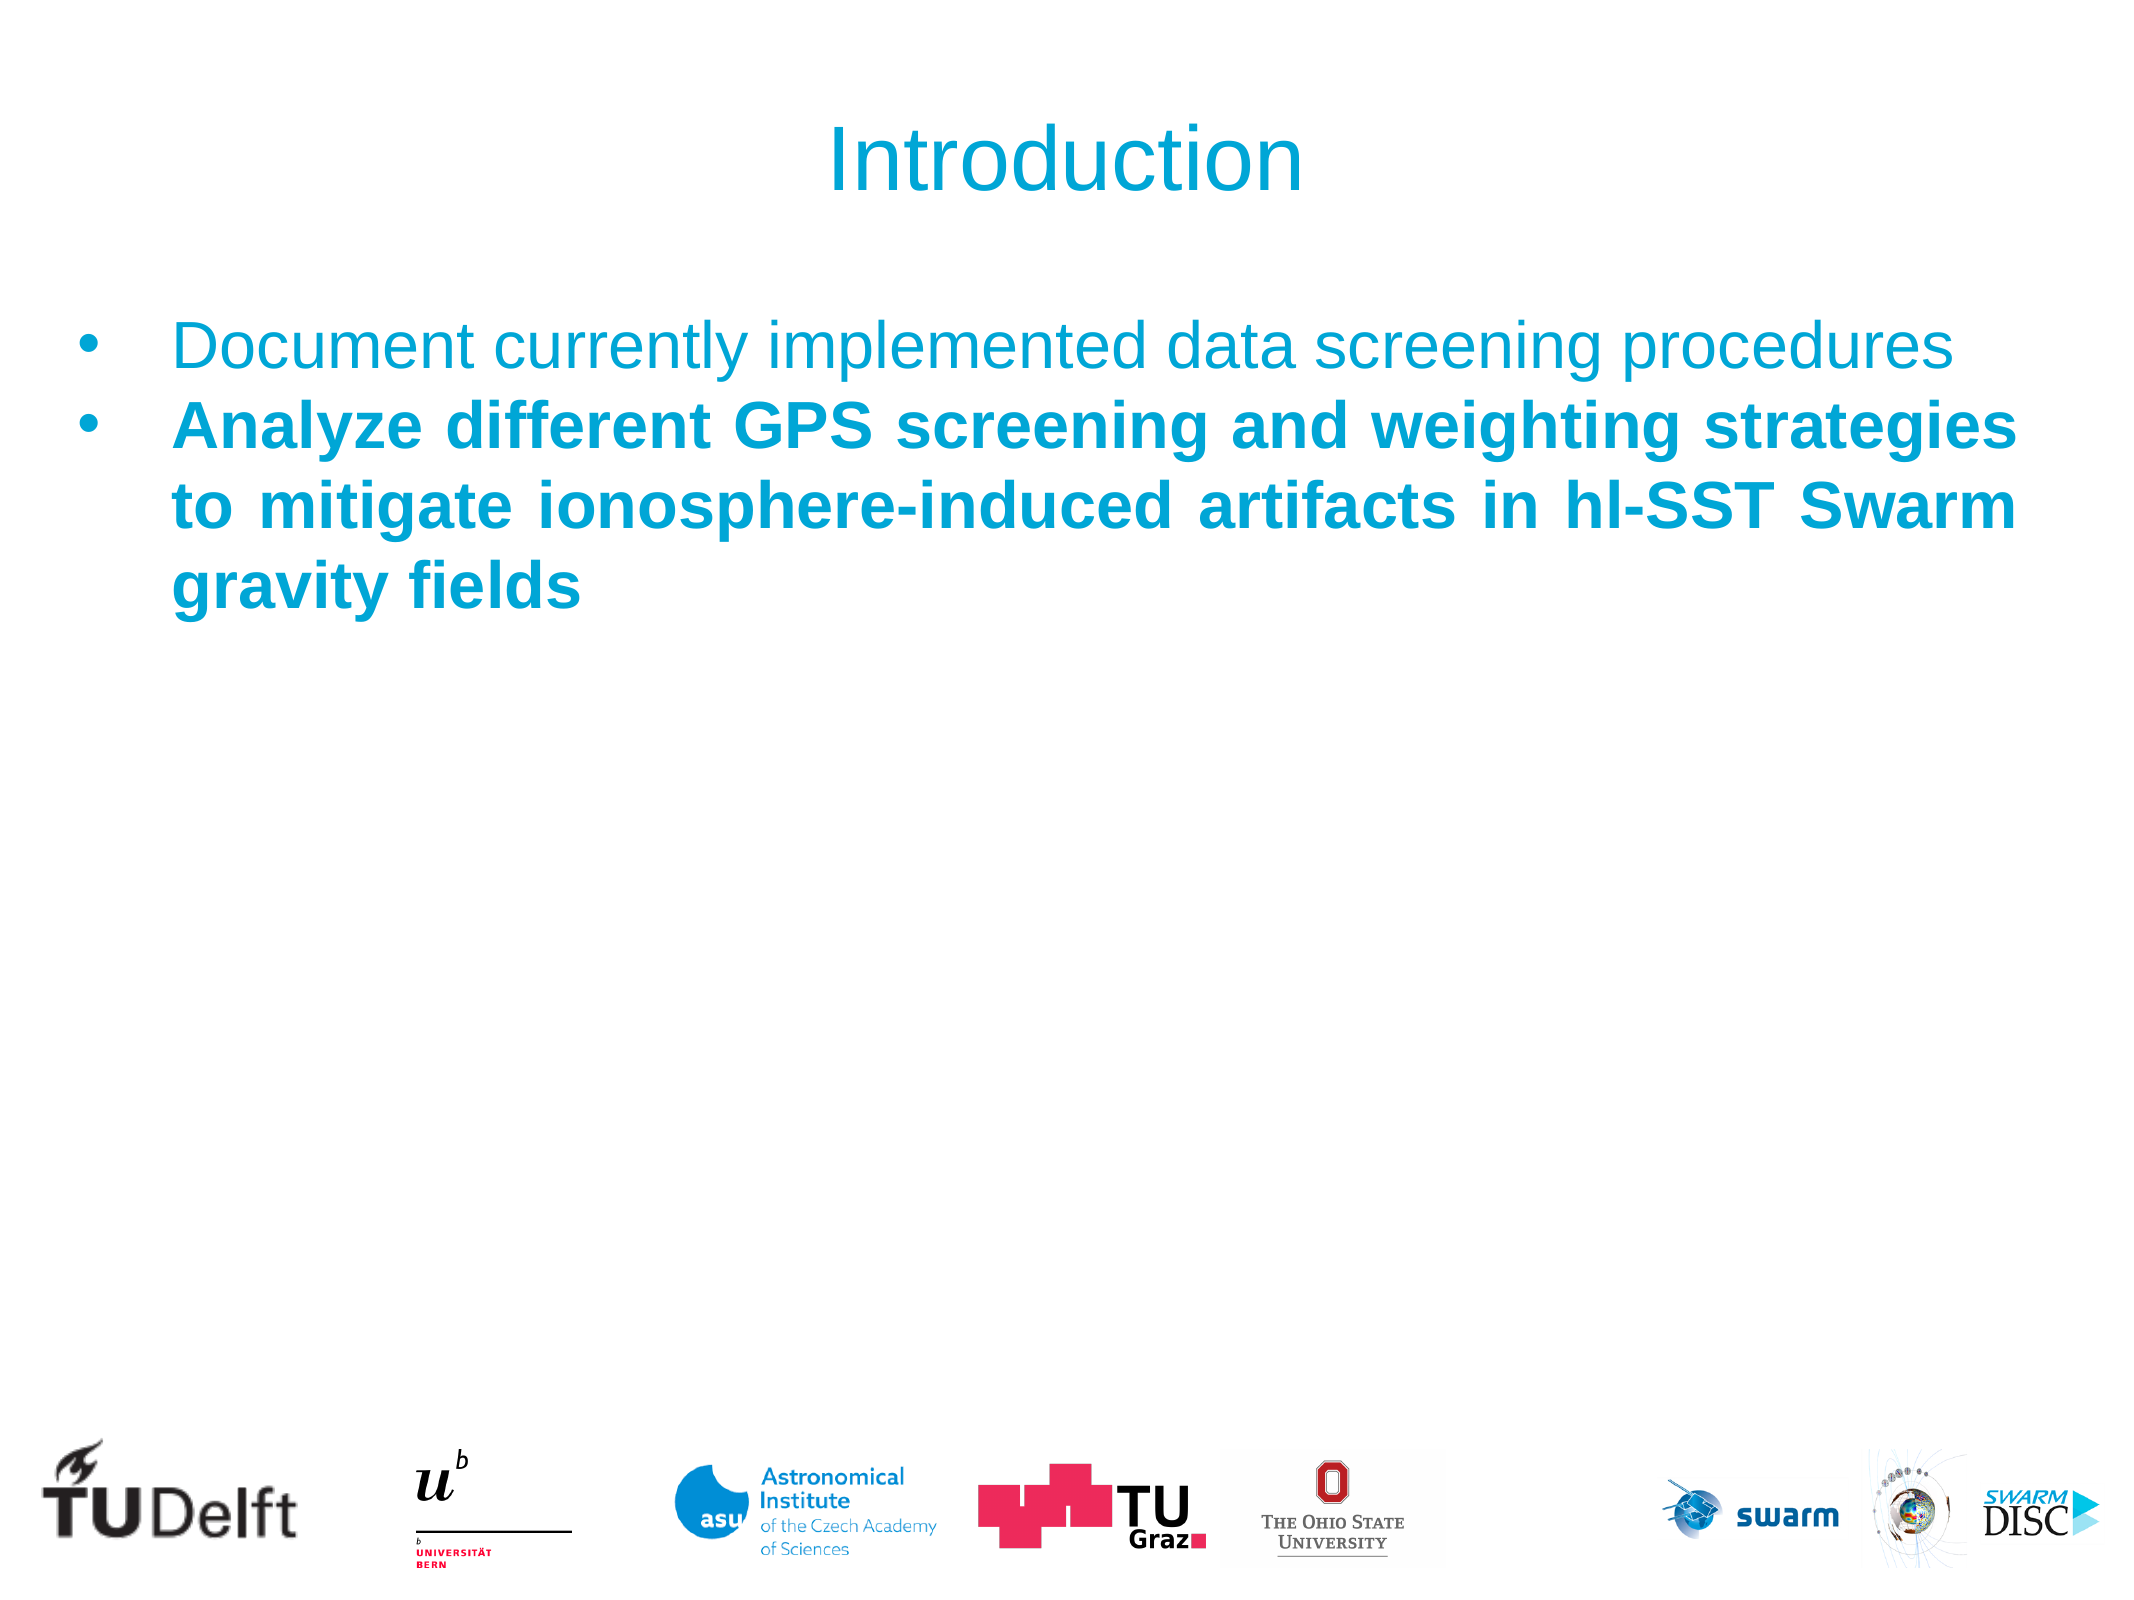

Introduction

Document currently implemented data screening procedures
Analyze different GPS screening and weighting strategies to mitigate ionosphere-induced artifacts in hl-SST Swarm gravity fields